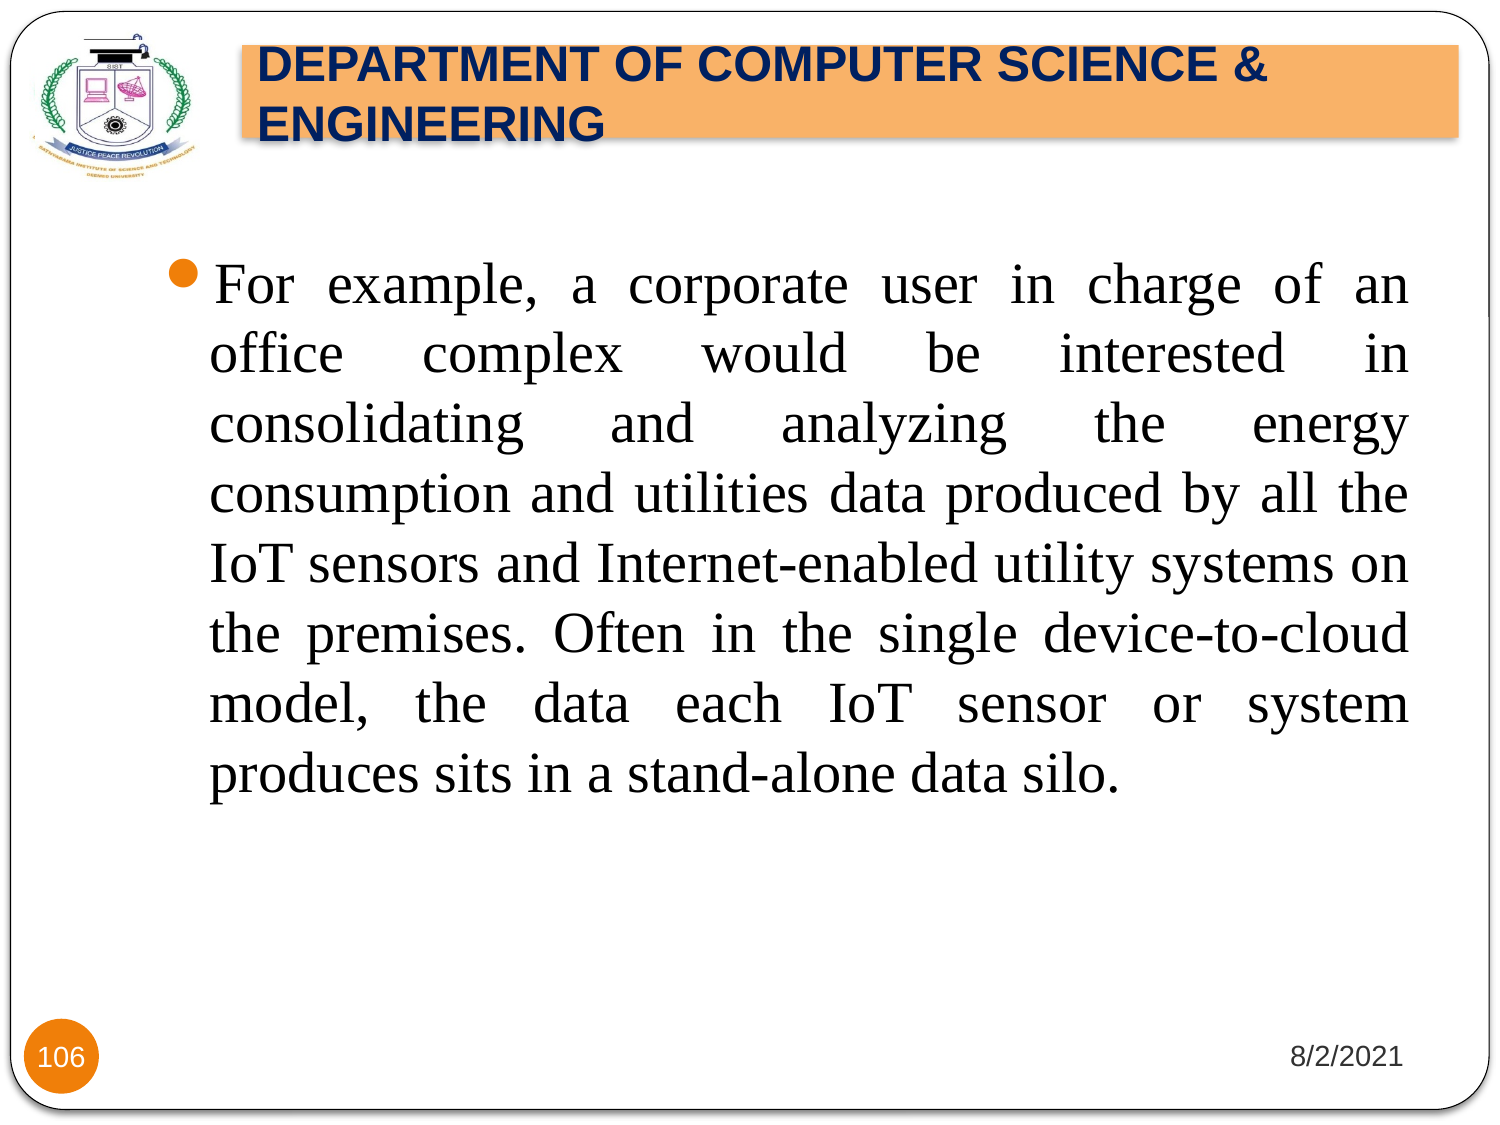

For example, a corporate user in charge of an office complex would be interested in consolidating and analyzing the energy consumption and utilities data produced by all the IoT sensors and Internet-enabled utility systems on the premises. Often in the single device-to-cloud model, the data each IoT sensor or system produces sits in a stand-alone data silo.
8/2/2021
106